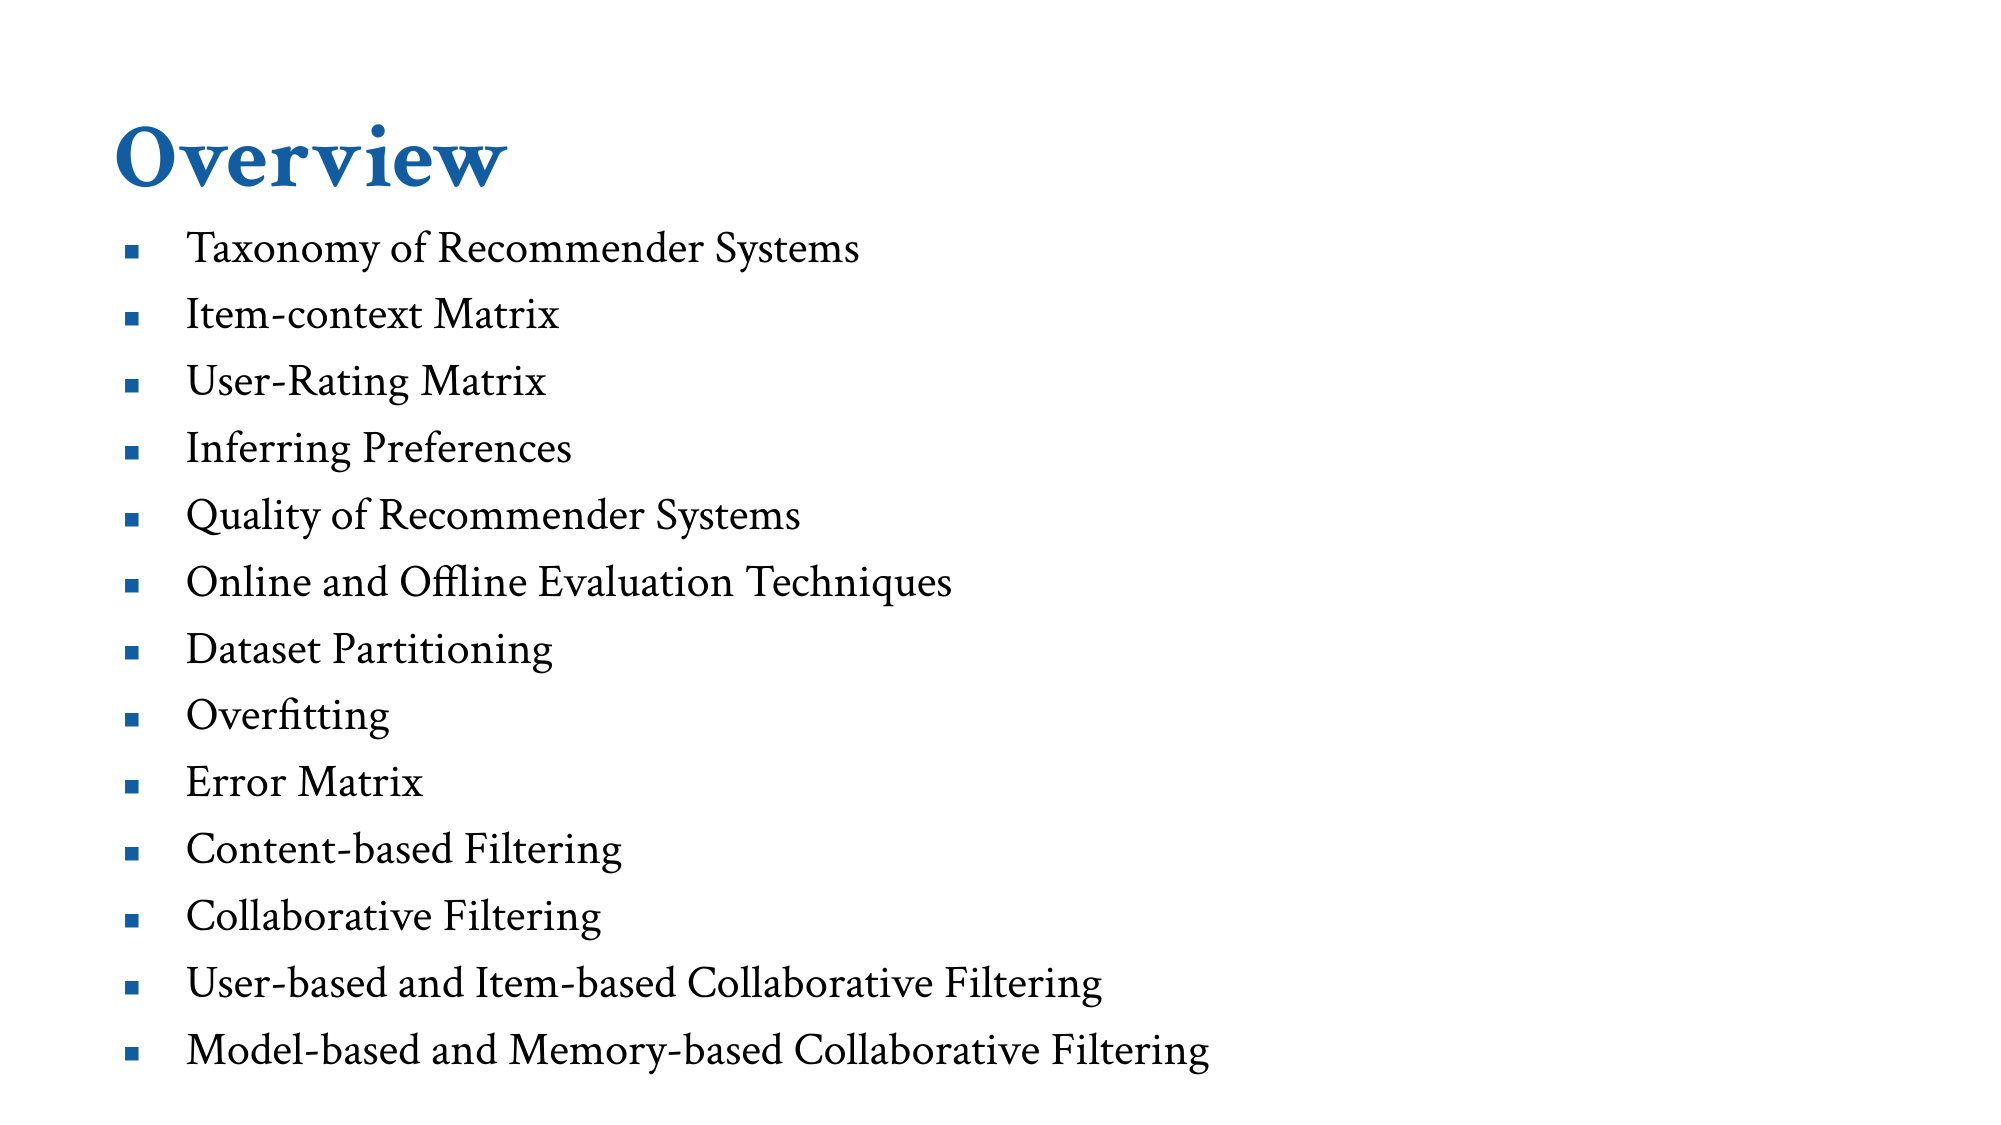

# Overview
Taxonomy of Recommender Systems
Item-context Matrix
User-Rating Matrix
Inferring Preferences
Quality of Recommender Systems
Online and Offline Evaluation Techniques
Dataset Partitioning
Overfitting
Error Matrix
Content-based Filtering
Collaborative Filtering
User-based and Item-based Collaborative Filtering
Model-based and Memory-based Collaborative Filtering